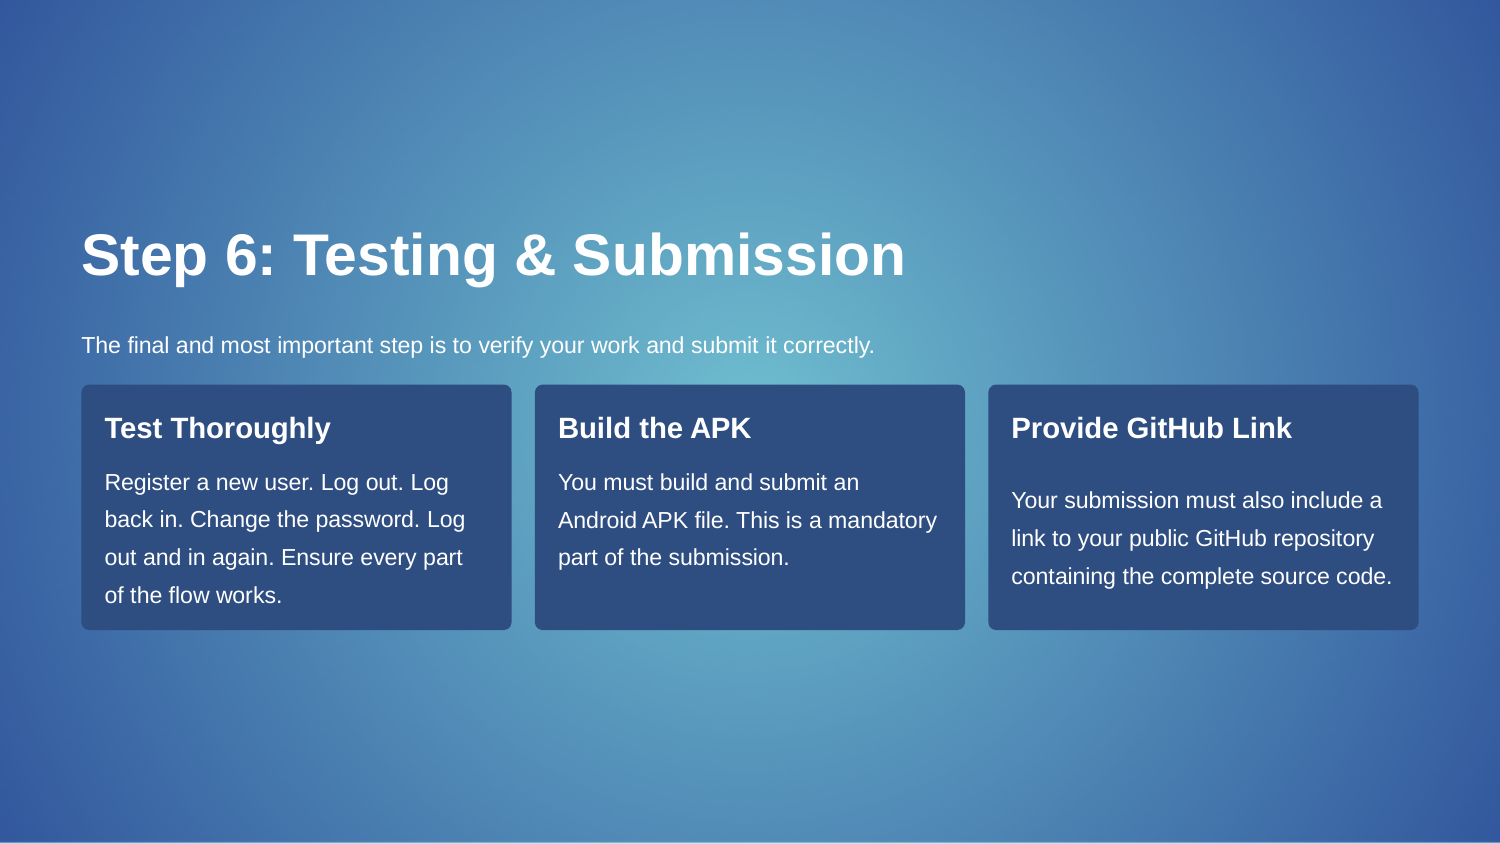

Step 6: Testing & Submission
The final and most important step is to verify your work and submit it correctly.

Test Thoroughly
Build the APK
Provide GitHub Link
Register a new user. Log out. Log back in. Change the password. Log out and in again. Ensure every part of the flow works.
You must build and submit an Android APK file. This is a mandatory part of the submission.
Your submission must also include a link to your public GitHub repository containing the complete source code.